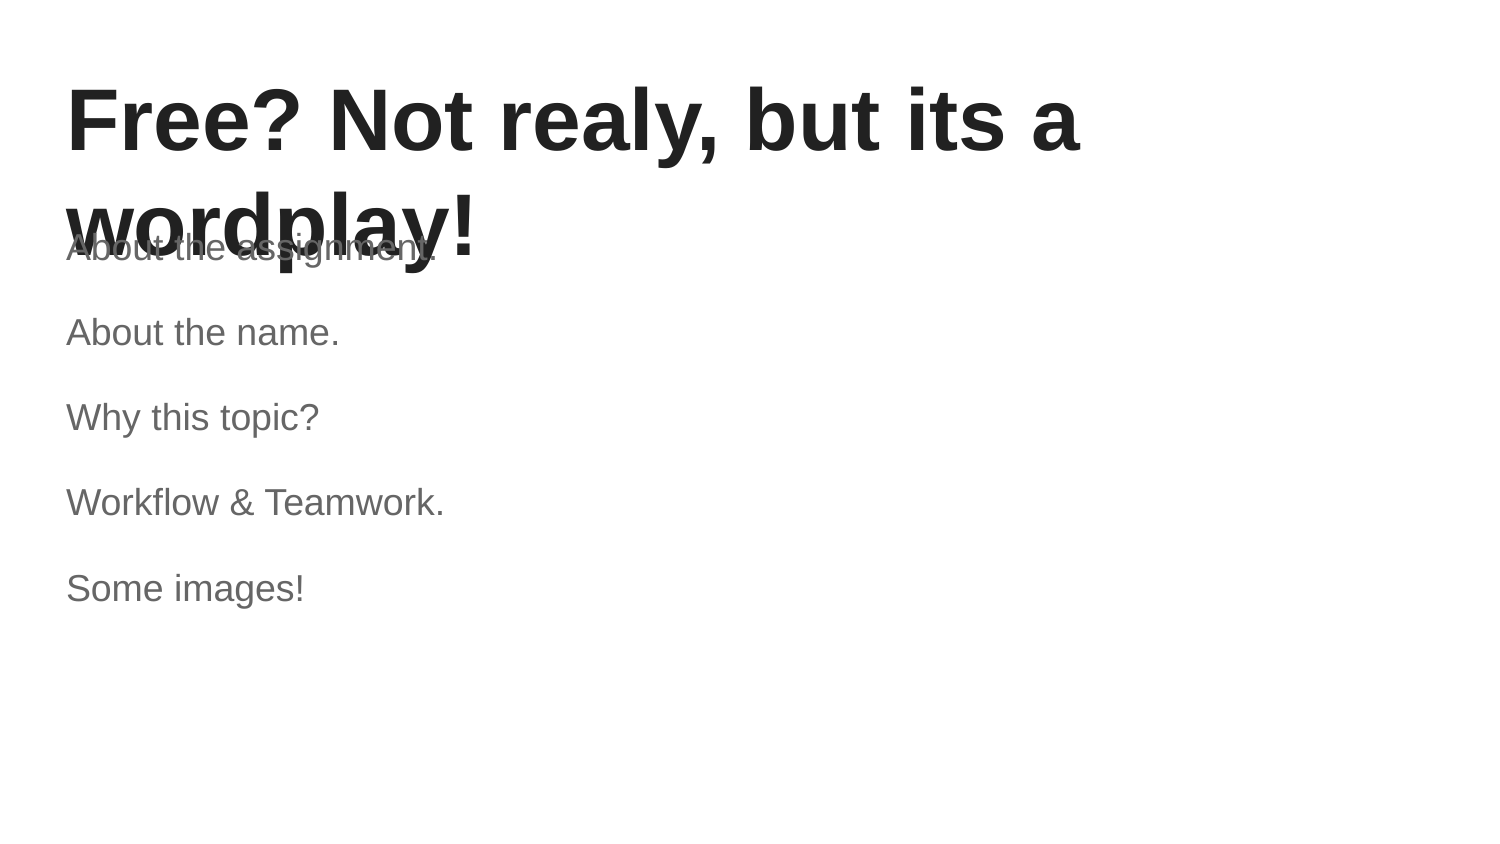

# Free? Not realy, but its a wordplay!
About the assignment.
About the name.
Why this topic?
Workflow & Teamwork.
Some images!